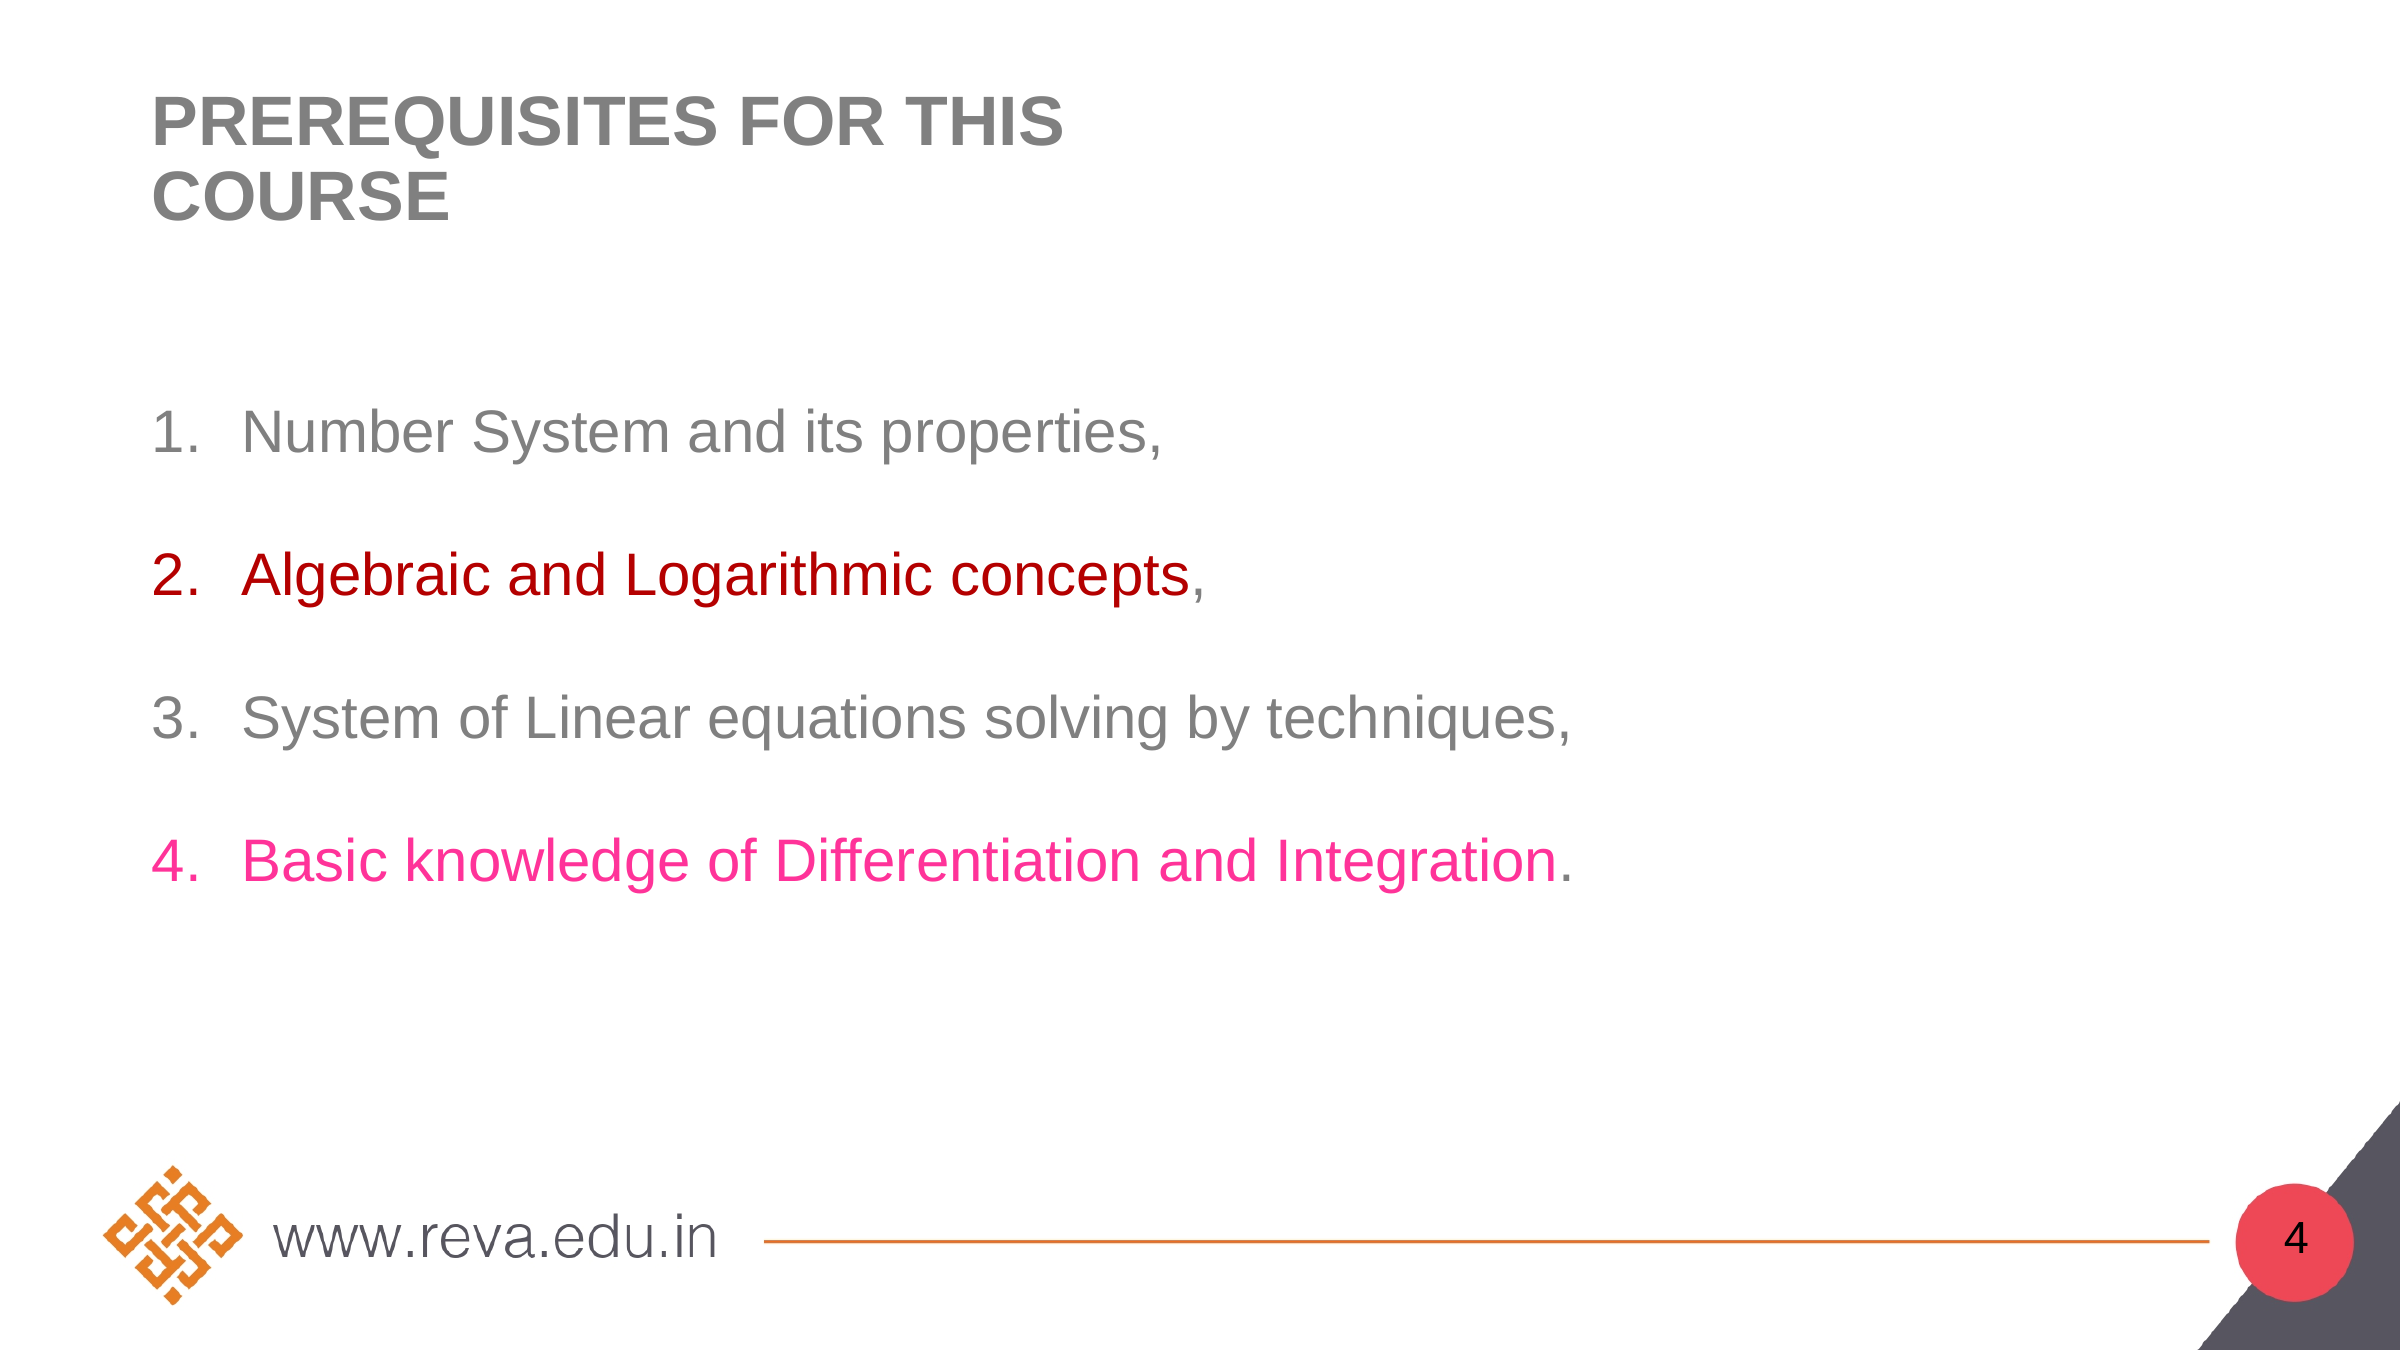

# Prerequisites for this course
Number System and its properties,
Algebraic and Logarithmic concepts,
System of Linear equations solving by techniques,
Basic knowledge of Differentiation and Integration.
4